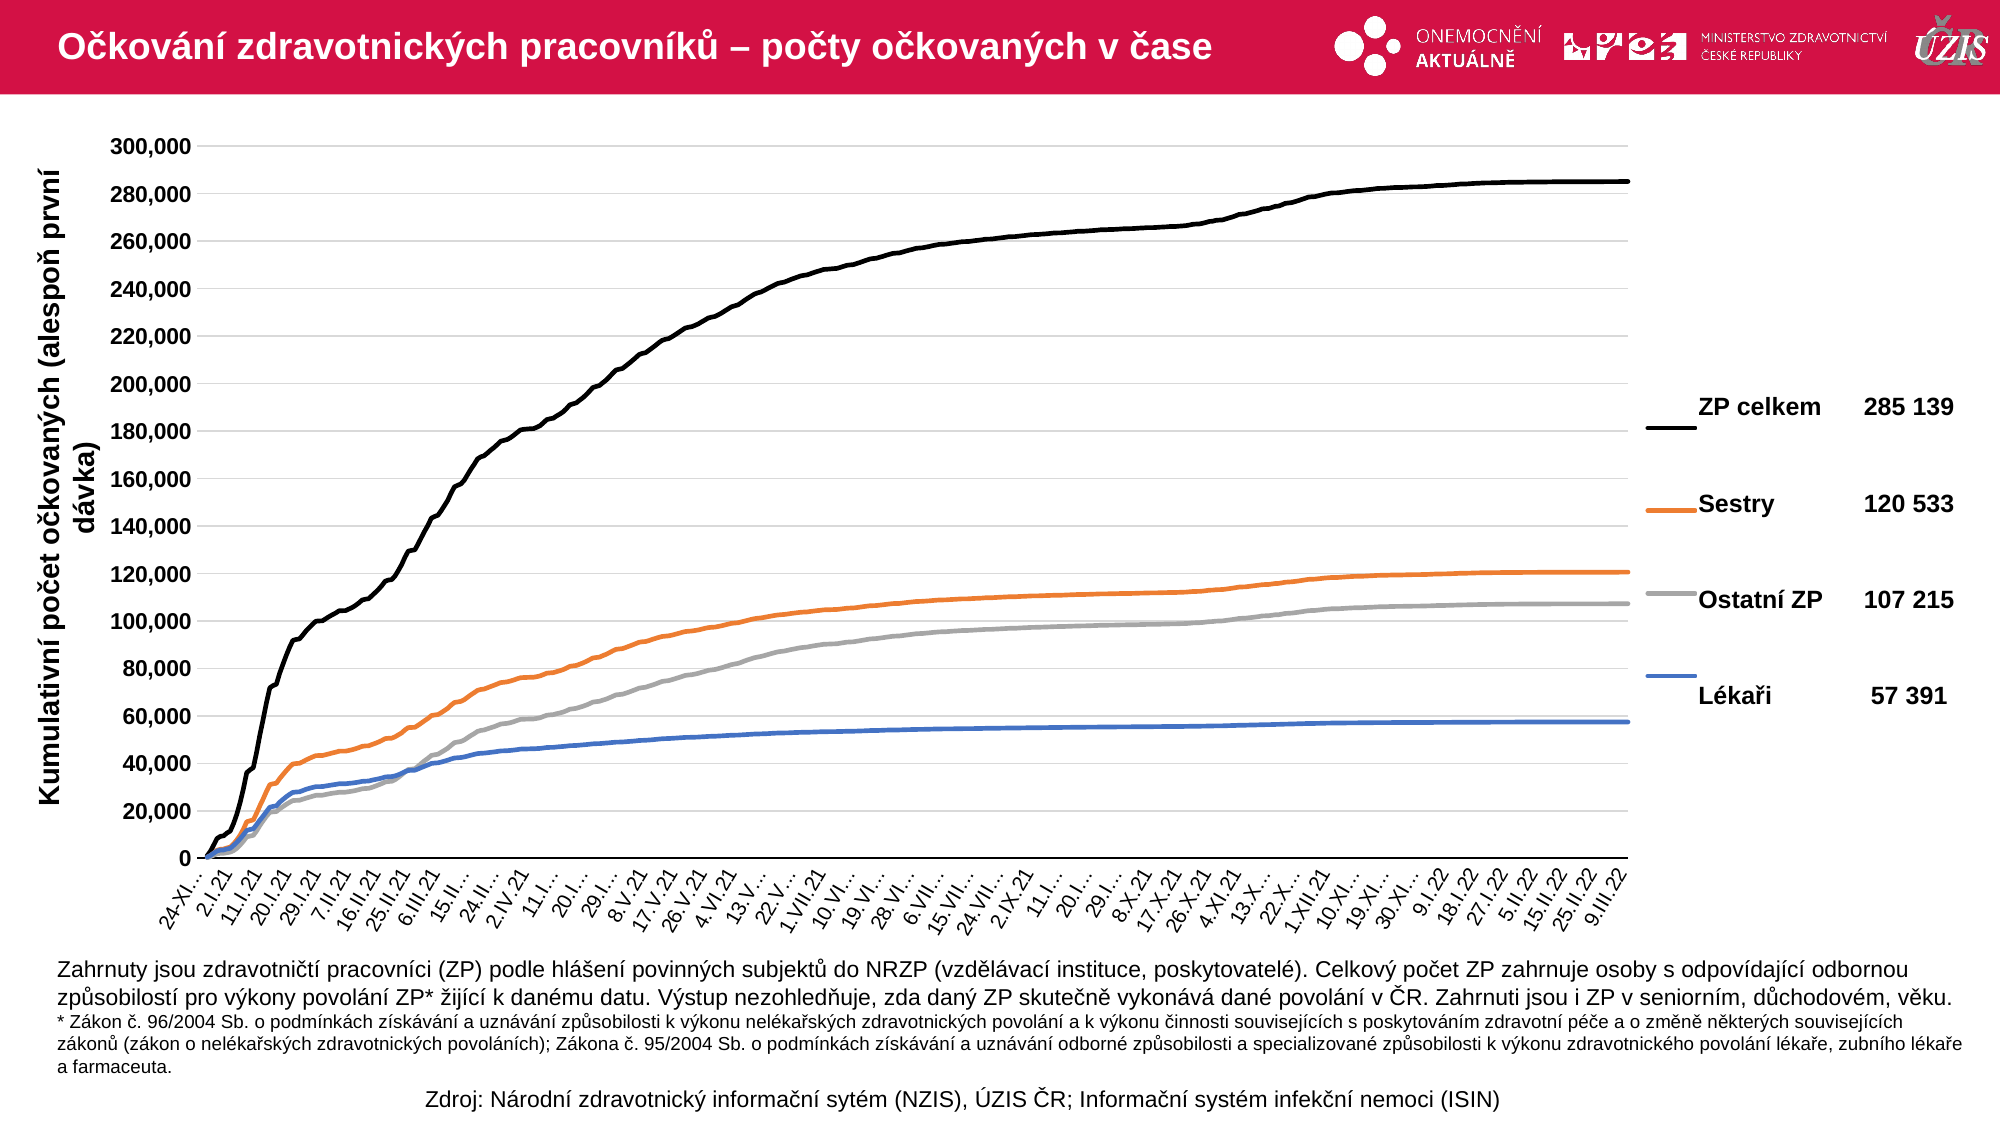

# Očkování zdravotnických pracovníků – počty očkovaných v čase

### Chart

| Category | ZP celkem | Sestry | Ostatní ZP | Lékaři |
|---|---|---|---|---|
| 24-XII.20 | None | None | None | None |
| 25-XII.20 | None | None | None | None |
| 26-XII.20 | None | None | None | None |
| 27.XII.20 | 1050.0 | 409.0 | 193.0 | 448.0 |
| 28.XII.20 | 2942.0 | 1122.0 | 640.0 | 1180.0 |
| 29.XII.20 | 5609.0 | 2231.0 | 1248.0 | 2130.0 |
| 30.XII.20 | 8312.0 | 3367.0 | 1873.0 | 3072.0 |
| 31.XII.20 | 9202.0 | 3747.0 | 2046.0 | 3409.0 |
| 1.I.21 | 9439.0 | 3866.0 | 2075.0 | 3498.0 |
| 2.I.21 | 10599.0 | 4347.0 | 2363.0 | 3889.0 |
| 3.I.21 | 11441.0 | 4665.0 | 2574.0 | 4202.0 |
| 4.I.21 | 14607.0 | 6010.0 | 3201.0 | 5396.0 |
| 5.I.21 | 18524.0 | 7653.0 | 4163.0 | 6708.0 |
| 6.I.21 | 23452.0 | 9665.0 | 5581.0 | 8206.0 |
| 7.I.21 | 29284.0 | 12221.0 | 7181.0 | 9882.0 |
| 8.I.21 | 36070.0 | 15352.0 | 9028.0 | 11690.0 |
| 9.I.21 | 37233.0 | 15798.0 | 9336.0 | 12099.0 |
| 10.I.21 | 38191.0 | 16154.0 | 9645.0 | 12392.0 |
| 11.I.21 | 44600.0 | 18952.0 | 11510.0 | 14138.0 |
| 12.I.21 | 52016.0 | 22142.0 | 13791.0 | 16083.0 |
| 13.I.21 | 58626.0 | 25011.0 | 15831.0 | 17784.0 |
| 14.I.21 | 65609.0 | 28203.0 | 17719.0 | 19687.0 |
| 15.I.21 | 71800.0 | 30985.0 | 19328.0 | 21487.0 |
| 16.I.21 | 72736.0 | 31366.0 | 19548.0 | 21822.0 |
| 17.I.21 | 73284.0 | 31593.0 | 19644.0 | 22047.0 |
| 18.I.21 | 77968.0 | 33547.0 | 20818.0 | 23603.0 |
| 19.I.21 | 81767.0 | 35235.0 | 21752.0 | 24780.0 |
| 20.I.21 | 85488.0 | 36885.0 | 22696.0 | 25907.0 |
| 21.I.21 | 88876.0 | 38420.0 | 23553.0 | 26903.0 |
| 22.I.21 | 91768.0 | 39730.0 | 24305.0 | 27733.0 |
| 23.I.21 | 92156.0 | 39886.0 | 24368.0 | 27902.0 |
| 24.I.21 | 92392.0 | 39995.0 | 24413.0 | 27984.0 |
| 25.I.21 | 94000.0 | 40640.0 | 24864.0 | 28496.0 |
| 26.I.21 | 95766.0 | 41414.0 | 25317.0 | 29035.0 |
| 27.I.21 | 97214.0 | 42067.0 | 25713.0 | 29434.0 |
| 28.I.21 | 98601.0 | 42675.0 | 26116.0 | 29810.0 |
| 29.I.21 | 99881.0 | 43239.0 | 26500.0 | 30142.0 |
| 30.I.21 | 99952.0 | 43261.0 | 26524.0 | 30167.0 |
| 31.I.21 | 100023.0 | 43279.0 | 26556.0 | 30188.0 |
| 1.II.21 | 100917.0 | 43637.0 | 26848.0 | 30432.0 |
| 2.II.21 | 101785.0 | 43979.0 | 27138.0 | 30668.0 |
| 3.II.21 | 102601.0 | 44340.0 | 27370.0 | 30891.0 |
| 4.II.21 | 103310.0 | 44670.0 | 27554.0 | 31086.0 |
| 5.II.21 | 104238.0 | 45088.0 | 27789.0 | 31361.0 |
| 6.II.21 | 104289.0 | 45110.0 | 27798.0 | 31381.0 |
| 7.II.21 | 104340.0 | 45131.0 | 27816.0 | 31393.0 |
| 8.II.21 | 104980.0 | 45400.0 | 28053.0 | 31527.0 |
| 9.II.21 | 105635.0 | 45722.0 | 28248.0 | 31665.0 |
| 10.II.21 | 106499.0 | 46124.0 | 28515.0 | 31860.0 |
| 11.II.21 | 107553.0 | 46596.0 | 28866.0 | 32091.0 |
| 12.II.21 | 108755.0 | 47128.0 | 29258.0 | 32369.0 |
| 13.II.21 | 109140.0 | 47302.0 | 29370.0 | 32468.0 |
| 14.II.21 | 109324.0 | 47356.0 | 29436.0 | 32532.0 |
| 15.II.21 | 110646.0 | 47907.0 | 29851.0 | 32888.0 |
| 16.II.21 | 111937.0 | 48395.0 | 30357.0 | 33185.0 |
| 17.II.21 | 113314.0 | 48965.0 | 30902.0 | 33447.0 |
| 18.II.21 | 114878.0 | 49634.0 | 31459.0 | 33785.0 |
| 19.II.21 | 116735.0 | 50391.0 | 32113.0 | 34231.0 |
| 20.II.21 | 117196.0 | 50521.0 | 32338.0 | 34337.0 |
| 21.II.21 | 117359.0 | 50580.0 | 32395.0 | 34384.0 |
| 22.II.21 | 118950.0 | 51177.0 | 33079.0 | 34694.0 |
| 23.II.21 | 121243.0 | 51992.0 | 34078.0 | 35173.0 |
| 24.II.21 | 123744.0 | 52816.0 | 35157.0 | 35771.0 |
| 25.II.21 | 126775.0 | 54042.0 | 36309.0 | 36424.0 |
| 26.II.21 | 129380.0 | 55032.0 | 37382.0 | 36966.0 |
| 27.II.21 | 129687.0 | 55107.0 | 37540.0 | 37040.0 |
| 28.II.21 | 129908.0 | 55155.0 | 37670.0 | 37083.0 |
| 1.III.21 | 132455.0 | 56043.0 | 38783.0 | 37629.0 |
| 2.III.21 | 135211.0 | 56995.0 | 39992.0 | 38224.0 |
| 3.III.21 | 137880.0 | 57991.0 | 41104.0 | 38785.0 |
| 4.III.21 | 140335.0 | 58901.0 | 42106.0 | 39328.0 |
| 5.III.21 | 143301.0 | 60089.0 | 43293.0 | 39919.0 |
| 6.III.21 | 144008.0 | 60339.0 | 43583.0 | 40086.0 |
| 7.III.21 | 144523.0 | 60530.0 | 43798.0 | 40195.0 |
| 8.III.21 | 146471.0 | 61308.0 | 44641.0 | 40522.0 |
| 9.III.21 | 148617.0 | 62235.0 | 45463.0 | 40919.0 |
| 10.III.21 | 150865.0 | 63183.0 | 46361.0 | 41321.0 |
| 11.III.21 | 153866.0 | 64510.0 | 47558.0 | 41798.0 |
| 12.III.21 | 156487.0 | 65615.0 | 48670.0 | 42202.0 |
| 13.III.21 | 157145.0 | 65851.0 | 48954.0 | 42340.0 |
| 14.III.21 | 157714.0 | 66094.0 | 49195.0 | 42425.0 |
| 15.III.21 | 159302.0 | 66798.0 | 49827.0 | 42677.0 |
| 16.III.21 | 161633.0 | 67839.0 | 50755.0 | 43039.0 |
| 17.III.21 | 163948.0 | 68860.0 | 51694.0 | 43394.0 |
| 18.III.21 | 165976.0 | 69755.0 | 52472.0 | 43749.0 |
| 19.III.21 | 168237.0 | 70730.0 | 53429.0 | 44078.0 |
| 20.III.21 | 169112.0 | 71090.0 | 53829.0 | 44193.0 |
| 21.III.21 | 169559.0 | 71262.0 | 54034.0 | 44263.0 |
| 22.III.21 | 170712.0 | 71794.0 | 54483.0 | 44435.0 |
| 23.III.21 | 171950.0 | 72344.0 | 54978.0 | 44628.0 |
| 24.III.21 | 173019.0 | 72850.0 | 55394.0 | 44775.0 |
| 25.III.21 | 174315.0 | 73408.0 | 55939.0 | 44968.0 |
| 26.III.21 | 175693.0 | 73989.0 | 56517.0 | 45187.0 |
| 27.III.21 | 176067.0 | 74140.0 | 56677.0 | 45250.0 |
| 28.III.21 | 176411.0 | 74307.0 | 56813.0 | 45291.0 |
| 29.III.21 | 177194.0 | 74655.0 | 57123.0 | 45416.0 |
| 30.III.21 | 178223.0 | 75102.0 | 57545.0 | 45576.0 |
| 31.III.21 | 179345.0 | 75570.0 | 58040.0 | 45735.0 |
| 1.IV.21 | 180449.0 | 76024.0 | 58470.0 | 45955.0 |
| 2.IV.21 | 180717.0 | 76128.0 | 58557.0 | 46032.0 |
| 3.IV.21 | 180837.0 | 76170.0 | 58615.0 | 46052.0 |
| 4.IV.21 | 180952.0 | 76219.0 | 58653.0 | 46080.0 |
| 5.IV.21 | 181024.0 | 76255.0 | 58682.0 | 46087.0 |
| 6.IV.21 | 181588.0 | 76500.0 | 58911.0 | 46177.0 |
| 7.IV.21 | 182262.0 | 76817.0 | 59174.0 | 46271.0 |
| 8.IV.21 | 183508.0 | 77355.0 | 59714.0 | 46439.0 |
| 9.IV.21 | 184785.0 | 77929.0 | 60217.0 | 46639.0 |
| 10.IV.21 | 185162.0 | 78088.0 | 60390.0 | 46684.0 |
| 11.IV.21 | 185412.0 | 78189.0 | 60506.0 | 46717.0 |
| 12.IV.21 | 186352.0 | 78616.0 | 60883.0 | 46853.0 |
| 13.IV.21 | 187167.0 | 78996.0 | 61196.0 | 46975.0 |
| 14.IV.21 | 188111.0 | 79450.0 | 61581.0 | 47080.0 |
| 15.IV.21 | 189479.0 | 80110.0 | 62132.0 | 47237.0 |
| 16.IV.21 | 191027.0 | 80836.0 | 62779.0 | 47412.0 |
| 17.IV.21 | 191450.0 | 81040.0 | 62957.0 | 47453.0 |
| 18.IV.21 | 191891.0 | 81232.0 | 63151.0 | 47508.0 |
| 19.IV.21 | 192998.0 | 81754.0 | 63609.0 | 47635.0 |
| 20.IV.21 | 194047.0 | 82257.0 | 64035.0 | 47755.0 |
| 21.IV.21 | 195339.0 | 82915.0 | 64535.0 | 47889.0 |
| 22.IV.21 | 196810.0 | 83640.0 | 65135.0 | 48035.0 |
| 23.IV.21 | 198325.0 | 84351.0 | 65782.0 | 48192.0 |
| 24.IV.21 | 198765.0 | 84551.0 | 65966.0 | 48248.0 |
| 25.IV.21 | 199139.0 | 84739.0 | 66117.0 | 48283.0 |
| 26.IV.21 | 200336.0 | 85343.0 | 66598.0 | 48395.0 |
| 27.IV.21 | 201426.0 | 85890.0 | 67020.0 | 48516.0 |
| 28.IV.21 | 202815.0 | 86592.0 | 67588.0 | 48635.0 |
| 29.IV.21 | 204291.0 | 87348.0 | 68175.0 | 48768.0 |
| 30.IV.21 | 205695.0 | 87995.0 | 68793.0 | 48907.0 |
| 1.V.21 | 206032.0 | 88149.0 | 68947.0 | 48936.0 |
| 2.V.21 | 206369.0 | 88302.0 | 69102.0 | 48965.0 |
| 3.V.21 | 207452.0 | 88809.0 | 69558.0 | 49085.0 |
| 4.V.21 | 208558.0 | 89331.0 | 70017.0 | 49210.0 |
| 5.V.21 | 209705.0 | 89855.0 | 70543.0 | 49307.0 |
| 6.V.21 | 210902.0 | 90403.0 | 71075.0 | 49424.0 |
| 7.V.21 | 212208.0 | 90974.0 | 71637.0 | 49597.0 |
| 8.V.21 | 212710.0 | 91192.0 | 71859.0 | 49659.0 |
| 9.V.21 | 213019.0 | 91299.0 | 72029.0 | 49691.0 |
| 10.V.21 | 213991.0 | 91696.0 | 72505.0 | 49790.0 |
| 11.V.21 | 215019.0 | 92175.0 | 72937.0 | 49907.0 |
| 12.V.21 | 216059.0 | 92608.0 | 73414.0 | 50037.0 |
| 13.V.21 | 217201.0 | 93043.0 | 73963.0 | 50195.0 |
| 14.V.21 | 218205.0 | 93410.0 | 74474.0 | 50321.0 |
| 15.V.21 | 218647.0 | 93572.0 | 74683.0 | 50392.0 |
| 16.V.21 | 218933.0 | 93676.0 | 74833.0 | 50424.0 |
| 17.V.21 | 219721.0 | 93992.0 | 75223.0 | 50506.0 |
| 18.V.21 | 220604.0 | 94365.0 | 75641.0 | 50598.0 |
| 19.V.21 | 221514.0 | 94726.0 | 76105.0 | 50683.0 |
| 20.V.21 | 222452.0 | 95118.0 | 76551.0 | 50783.0 |
| 21.V.21 | 223381.0 | 95483.0 | 77008.0 | 50890.0 |
| 22.V.21 | 223734.0 | 95628.0 | 77186.0 | 50920.0 |
| 23.V.21 | 223963.0 | 95726.0 | 77302.0 | 50935.0 |
| 24.V.21 | 224516.0 | 95941.0 | 77591.0 | 50984.0 |
| 25.V.21 | 225145.0 | 96180.0 | 77921.0 | 51044.0 |
| 26.V.21 | 225999.0 | 96530.0 | 78333.0 | 51136.0 |
| 27.V.21 | 226781.0 | 96857.0 | 78706.0 | 51218.0 |
| 28.V.21 | 227610.0 | 97142.0 | 79146.0 | 51322.0 |
| 29.V.21 | 227977.0 | 97285.0 | 79333.0 | 51359.0 |
| 30.V.21 | 228266.0 | 97374.0 | 79500.0 | 51392.0 |
| 31.V.21 | 228962.0 | 97652.0 | 79843.0 | 51467.0 |
| 1.VI.21 | 229684.0 | 97922.0 | 80215.0 | 51547.0 |
| 2.VI.21 | 230574.0 | 98266.0 | 80667.0 | 51641.0 |
| 3.VI.21 | 231415.0 | 98619.0 | 81084.0 | 51712.0 |
| 4.VI.21 | 232306.0 | 98945.0 | 81551.0 | 51810.0 |
| 5.VI.21 | 232731.0 | 99081.0 | 81813.0 | 51837.0 |
| 6.VI.21 | 233137.0 | 99210.0 | 82057.0 | 51870.0 |
| 7.VI.21 | 234033.0 | 99548.0 | 82536.0 | 51949.0 |
| 8.VI.21 | 235019.0 | 99888.0 | 83084.0 | 52047.0 |
| 9.VI.21 | 235945.0 | 100238.0 | 83573.0 | 52134.0 |
| 10.VI.21 | 236826.0 | 100600.0 | 84007.0 | 52219.0 |
| 11.VI.21 | 237685.0 | 100900.0 | 84472.0 | 52313.0 |
| 12.VI.21 | 238215.0 | 101108.0 | 84765.0 | 52342.0 |
| 13.VI.21 | 238590.0 | 101225.0 | 84993.0 | 52372.0 |
| 14.VI.21 | 239260.0 | 101469.0 | 85349.0 | 52442.0 |
| 15.VI.21 | 240024.0 | 101743.0 | 85785.0 | 52496.0 |
| 16.VI.21 | 240729.0 | 101983.0 | 86175.0 | 52571.0 |
| 17.VI.21 | 241446.0 | 102253.0 | 86544.0 | 52649.0 |
| 18.VI.21 | 242123.0 | 102470.0 | 86926.0 | 52727.0 |
| 19.VI.21 | 242460.0 | 102588.0 | 87117.0 | 52755.0 |
| 20.VI.21 | 242721.0 | 102682.0 | 87259.0 | 52780.0 |
| 21.VI.21 | 243236.0 | 102859.0 | 87558.0 | 52819.0 |
| 22.VI.21 | 243826.0 | 103080.0 | 87877.0 | 52869.0 |
| 23.VI.21 | 244325.0 | 103267.0 | 88134.0 | 52924.0 |
| 24.VI.21 | 244828.0 | 103428.0 | 88424.0 | 52976.0 |
| 25.VI.21 | 245331.0 | 103614.0 | 88684.0 | 53033.0 |
| 26.VI.21 | 245588.0 | 103705.0 | 88836.0 | 53047.0 |
| 27.VI.21 | 245781.0 | 103773.0 | 88949.0 | 53059.0 |
| 28.VI.21 | 246279.0 | 103954.0 | 89222.0 | 53103.0 |
| 29.VI.21 | 246741.0 | 104122.0 | 89471.0 | 53148.0 |
| 30.VI.21 | 247224.0 | 104303.0 | 89715.0 | 53206.0 |
| 1.VII.21 | 247588.0 | 104444.0 | 89894.0 | 53250.0 |
| 2.VII.21 | 248073.0 | 104636.0 | 90132.0 | 53305.0 |
| 3.VII.21 | 248171.0 | 104671.0 | 90183.0 | 53317.0 |
| 4.VII.21 | 248289.0 | 104716.0 | 90244.0 | 53329.0 |
| 5.VII.21 | 248402.0 | 104765.0 | 90302.0 | 53335.0 |
| 6.VII.21 | 248503.0 | 104797.0 | 90362.0 | 53344.0 |
| 7.VII.21 | 248916.0 | 104962.0 | 90570.0 | 53384.0 |
| 8.VII.21 | 249367.0 | 105140.0 | 90788.0 | 53439.0 |
| 9.VII.21 | 249813.0 | 105313.0 | 91013.0 | 53487.0 |
| 10.VII.21 | 249981.0 | 105373.0 | 91106.0 | 53502.0 |
| 11.VII.21 | 250102.0 | 105422.0 | 91164.0 | 53516.0 |
| 12.VII.21 | 250548.0 | 105584.0 | 91400.0 | 53564.0 |
| 13.VII.21 | 250996.0 | 105769.0 | 91620.0 | 53607.0 |
| 14.VII.21 | 251486.0 | 105972.0 | 91861.0 | 53653.0 |
| 15.VII.21 | 251986.0 | 106163.0 | 92110.0 | 53713.0 |
| 16.VII.21 | 252475.0 | 106346.0 | 92361.0 | 53768.0 |
| 17.VII.21 | 252657.0 | 106396.0 | 92471.0 | 53790.0 |
| 18.VII.21 | 252803.0 | 106454.0 | 92540.0 | 53809.0 |
| 19.VII.21 | 253226.0 | 106624.0 | 92744.0 | 53858.0 |
| 20.VII.21 | 253581.0 | 106773.0 | 92904.0 | 53904.0 |
| 21.VII.21 | 254051.0 | 106953.0 | 93125.0 | 53973.0 |
| 22.VII.21 | 254446.0 | 107131.0 | 93304.0 | 54011.0 |
| 23.VII.21 | 254839.0 | 107278.0 | 93517.0 | 54044.0 |
| 24.VII.21 | 254950.0 | 107321.0 | 93579.0 | 54050.0 |
| 25.VII.21 | 255040.0 | 107347.0 | 93634.0 | 54059.0 |
| 26.VII.21 | 255431.0 | 107515.0 | 93816.0 | 54100.0 |
| 27.VII.21 | 255851.0 | 107685.0 | 94015.0 | 54151.0 |
| 28.VII.21 | 256214.0 | 107837.0 | 94192.0 | 54185.0 |
| 29.VII.21 | 256551.0 | 107986.0 | 94352.0 | 54213.0 |
| 30.VII.21 | 256971.0 | 108150.0 | 94564.0 | 54257.0 |
| 31.VII.21 | 257093.0 | 108189.0 | 94630.0 | 54274.0 |
| 1.VIII.21 | 257196.0 | 108229.0 | 94680.0 | 54287.0 |
| 2.VIII.21 | 257479.0 | 108328.0 | 94827.0 | 54324.0 |
| 3.VIII.21 | 257747.0 | 108440.0 | 94957.0 | 54350.0 |
| 4.VIII.21 | 258061.0 | 108569.0 | 95102.0 | 54390.0 |
| 5.VIII.21 | 258328.0 | 108678.0 | 95229.0 | 54421.0 |
| 6.VIII.21 | 258609.0 | 108797.0 | 95358.0 | 54454.0 |
| 7.VIII.21 | 258682.0 | 108819.0 | 95396.0 | 54467.0 |
| 8.VIII.21 | 258746.0 | 108844.0 | 95430.0 | 54472.0 |
| 9.VIII.21 | 258957.0 | 108929.0 | 95534.0 | 54494.0 |
| 10.VIII.21 | 259167.0 | 109008.0 | 95650.0 | 54509.0 |
| 11.VIII.21 | 259330.0 | 109078.0 | 95723.0 | 54529.0 |
| 12.VIII.21 | 259564.0 | 109184.0 | 95828.0 | 54552.0 |
| 13.VIII.21 | 259756.0 | 109247.0 | 95932.0 | 54577.0 |
| 14.VIII.21 | 259813.0 | 109268.0 | 95958.0 | 54587.0 |
| 15.VIII.21 | 259859.0 | 109290.0 | 95977.0 | 54592.0 |
| 16.VIII.21 | 260040.0 | 109373.0 | 96058.0 | 54609.0 |
| 17.VIII.21 | 260222.0 | 109452.0 | 96137.0 | 54633.0 |
| 18.VIII.21 | 260390.0 | 109514.0 | 96220.0 | 54656.0 |
| 19.VIII.21 | 260554.0 | 109584.0 | 96292.0 | 54678.0 |
| 20.VIII.21 | 260800.0 | 109699.0 | 96390.0 | 54711.0 |
| 21.VIII.21 | 260842.0 | 109713.0 | 96408.0 | 54721.0 |
| 22.VIII.21 | 260875.0 | 109724.0 | 96427.0 | 54724.0 |
| 23.VIII.21 | 261077.0 | 109820.0 | 96521.0 | 54736.0 |
| 24.VIII.21 | 261269.0 | 109908.0 | 96597.0 | 54764.0 |
| 25.VIII.21 | 261436.0 | 109974.0 | 96674.0 | 54788.0 |
| 26.VIII.21 | 261598.0 | 110046.0 | 96737.0 | 54815.0 |
| 27.VIII.21 | 261817.0 | 110134.0 | 96840.0 | 54843.0 |
| 28.VIII.21 | 261861.0 | 110150.0 | 96866.0 | 54845.0 |
| 29.VIII.21 | 261894.0 | 110166.0 | 96876.0 | 54852.0 |
| 30.VIII.21 | 262067.0 | 110238.0 | 96955.0 | 54874.0 |
| 31.VIII.21 | 262232.0 | 110299.0 | 97034.0 | 54899.0 |
| 1.IX.21 | 262358.0 | 110356.0 | 97083.0 | 54919.0 |
| 2.IX.21 | 262533.0 | 110430.0 | 97156.0 | 54947.0 |
| 3.IX.21 | 262728.0 | 110506.0 | 97249.0 | 54973.0 |
| 4.IX.21 | 262763.0 | 110518.0 | 97264.0 | 54981.0 |
| 5.IX.21 | 262796.0 | 110528.0 | 97282.0 | 54986.0 |
| 6.IX.21 | 262932.0 | 110587.0 | 97346.0 | 54999.0 |
| 7.IX.21 | 263022.0 | 110629.0 | 97381.0 | 55012.0 |
| 8.IX.21 | 263145.0 | 110679.0 | 97434.0 | 55032.0 |
| 9.IX.21 | 263288.0 | 110735.0 | 97493.0 | 55060.0 |
| 10.IX.21 | 263434.0 | 110786.0 | 97563.0 | 55085.0 |
| 11.IX.21 | 263469.0 | 110803.0 | 97579.0 | 55087.0 |
| 12.IX.21 | 263492.0 | 110810.0 | 97592.0 | 55090.0 |
| 13.IX.21 | 263603.0 | 110854.0 | 97640.0 | 55109.0 |
| 14.IX.21 | 263735.0 | 110917.0 | 97691.0 | 55127.0 |
| 15.IX.21 | 263842.0 | 110966.0 | 97734.0 | 55142.0 |
| 16.IX.21 | 263963.0 | 111023.0 | 97780.0 | 55160.0 |
| 17.IX.21 | 264127.0 | 111090.0 | 97852.0 | 55185.0 |
| 18.IX.21 | 264168.0 | 111107.0 | 97871.0 | 55190.0 |
| 19.IX.21 | 264181.0 | 111114.0 | 97877.0 | 55190.0 |
| 20.IX.21 | 264283.0 | 111152.0 | 97921.0 | 55210.0 |
| 21.IX.21 | 264387.0 | 111201.0 | 97968.0 | 55218.0 |
| 22.IX.21 | 264484.0 | 111244.0 | 98011.0 | 55229.0 |
| 23.IX.21 | 264618.0 | 111297.0 | 98069.0 | 55252.0 |
| 24.IX.21 | 264784.0 | 111369.0 | 98138.0 | 55277.0 |
| 25.IX.21 | 264816.0 | 111379.0 | 98154.0 | 55283.0 |
| 26.IX.21 | 264826.0 | 111383.0 | 98160.0 | 55283.0 |
| 27.IX.21 | 264923.0 | 111426.0 | 98202.0 | 55295.0 |
| 28.IX.21 | 264931.0 | 111428.0 | 98208.0 | 55295.0 |
| 29.IX.21 | 265016.0 | 111469.0 | 98235.0 | 55312.0 |
| 30.IX.21 | 265116.0 | 111508.0 | 98281.0 | 55327.0 |
| 1.X.21 | 265208.0 | 111542.0 | 98319.0 | 55347.0 |
| 2.X.21 | 265229.0 | 111549.0 | 98327.0 | 55353.0 |
| 3.X.21 | 265243.0 | 111556.0 | 98334.0 | 55353.0 |
| 4.X.21 | 265310.0 | 111584.0 | 98364.0 | 55362.0 |
| 5.X.21 | 265393.0 | 111631.0 | 98393.0 | 55369.0 |
| 6.X.21 | 265492.0 | 111680.0 | 98431.0 | 55381.0 |
| 7.X.21 | 265562.0 | 111708.0 | 98455.0 | 55399.0 |
| 8.X.21 | 265674.0 | 111758.0 | 98503.0 | 55413.0 |
| 9.X.21 | 265699.0 | 111768.0 | 98512.0 | 55419.0 |
| 10.X.21 | 265711.0 | 111773.0 | 98519.0 | 55419.0 |
| 11.X.21 | 265787.0 | 111802.0 | 98547.0 | 55438.0 |
| 12.X.21 | 265872.0 | 111823.0 | 98593.0 | 55456.0 |
| 13.X.21 | 265953.0 | 111860.0 | 98630.0 | 55463.0 |
| 14.X.21 | 266022.0 | 111891.0 | 98658.0 | 55473.0 |
| 15.X.21 | 266143.0 | 111937.0 | 98716.0 | 55490.0 |
| 16.X.21 | 266174.0 | 111949.0 | 98733.0 | 55492.0 |
| 17.X.21 | 266204.0 | 111966.0 | 98744.0 | 55494.0 |
| 18.X.21 | 266335.0 | 112018.0 | 98802.0 | 55515.0 |
| 19.X.21 | 266430.0 | 112074.0 | 98834.0 | 55522.0 |
| 20.X.21 | 266561.0 | 112132.0 | 98893.0 | 55536.0 |
| 21.X.21 | 266800.0 | 112246.0 | 98993.0 | 55561.0 |
| 22.X.21 | 267107.0 | 112370.0 | 99137.0 | 55600.0 |
| 23.X.21 | 267190.0 | 112396.0 | 99187.0 | 55607.0 |
| 24.X.21 | 267254.0 | 112420.0 | 99221.0 | 55613.0 |
| 25.X.21 | 267516.0 | 112544.0 | 99338.0 | 55634.0 |
| 26.X.21 | 267878.0 | 112712.0 | 99495.0 | 55671.0 |
| 27.X.21 | 268297.0 | 112914.0 | 99665.0 | 55718.0 |
| 28.X.21 | 268381.0 | 112951.0 | 99705.0 | 55725.0 |
| 29.X.21 | 268760.0 | 113115.0 | 99886.0 | 55759.0 |
| 30.X.21 | 268868.0 | 113161.0 | 99936.0 | 55771.0 |
| 31.X.21 | 268938.0 | 113193.0 | 99971.0 | 55774.0 |
| 1.XI.21 | 269354.0 | 113361.0 | 100175.0 | 55818.0 |
| 2.XI.21 | 269772.0 | 113562.0 | 100352.0 | 55858.0 |
| 3.XI.21 | 270190.0 | 113753.0 | 100544.0 | 55893.0 |
| 4.XI.21 | 270689.0 | 113986.0 | 100752.0 | 55951.0 |
| 5.XI.21 | 271252.0 | 114235.0 | 101003.0 | 56014.0 |
| 6.XI.21 | 271407.0 | 114293.0 | 101076.0 | 56038.0 |
| 7.XI.21 | 271501.0 | 114331.0 | 101119.0 | 56051.0 |
| 8.XI.21 | 271900.0 | 114516.0 | 101303.0 | 56081.0 |
| 9.XI.21 | 272240.0 | 114671.0 | 101453.0 | 56116.0 |
| 10.XI.21 | 272625.0 | 114859.0 | 101617.0 | 56149.0 |
| 11.XI.21 | 273024.0 | 115036.0 | 101805.0 | 56183.0 |
| 12.XI.21 | 273559.0 | 115241.0 | 102071.0 | 56247.0 |
| 13.XI.21 | 273683.0 | 115300.0 | 102125.0 | 56258.0 |
| 14.XI.21 | 273769.0 | 115339.0 | 102163.0 | 56267.0 |
| 15.XI.21 | 274189.0 | 115529.0 | 102346.0 | 56314.0 |
| 16.XI.21 | 274658.0 | 115732.0 | 102557.0 | 56369.0 |
| 17.XI.21 | 274762.0 | 115782.0 | 102596.0 | 56384.0 |
| 18.XI.21 | 275271.0 | 116006.0 | 102836.0 | 56429.0 |
| 19.XI.21 | 275894.0 | 116283.0 | 103115.0 | 56496.0 |
| 20.XI.21 | 276090.0 | 116374.0 | 103194.0 | 56522.0 |
| 21.XI.21 | 276232.0 | 116441.0 | 103258.0 | 56533.0 |
| 22.XI.21 | 276653.0 | 116627.0 | 103445.0 | 56581.0 |
| 23.XI.21 | 277074.0 | 116806.0 | 103638.0 | 56630.0 |
| 24.XI.21 | 277535.0 | 117031.0 | 103839.0 | 56665.0 |
| 25.XI.21 | 278012.0 | 117246.0 | 104050.0 | 56716.0 |
| 26.XI.21 | 278529.0 | 117482.0 | 104270.0 | 56777.0 |
| 27.XI.21 | 278679.0 | 117544.0 | 104348.0 | 56787.0 |
| 28.XI.21 | 278730.0 | 117567.0 | 104371.0 | 56792.0 |
| 29.XI.21 | 279080.0 | 117717.0 | 104541.0 | 56822.0 |
| 30.XI.21 | 279414.0 | 117876.0 | 104688.0 | 56850.0 |
| 1.XII.21 | 279763.0 | 118031.0 | 104849.0 | 56883.0 |
| 2.XII.21 | 280017.0 | 118147.0 | 104961.0 | 56909.0 |
| 3.XII.21 | 280281.0 | 118261.0 | 105080.0 | 56940.0 |
| 4.XII.21 | 280334.0 | 118288.0 | 105102.0 | 56944.0 |
| 5.XII.21 | 280354.0 | 118299.0 | 105109.0 | 56946.0 |
| 6.XII.21 | 280544.0 | 118399.0 | 105180.0 | 56965.0 |
| 7.XII.21 | 280724.0 | 118484.0 | 105257.0 | 56983.0 |
| 8.XII.21 | 280933.0 | 118581.0 | 105345.0 | 57007.0 |
| 9.XII.21 | 281101.0 | 118656.0 | 105419.0 | 57026.0 |
| 10.XII.21 | 281289.0 | 118738.0 | 105506.0 | 57045.0 |
| 11.XII.21 | 281325.0 | 118752.0 | 105524.0 | 57049.0 |
| 12.XII.21 | 281351.0 | 118763.0 | 105537.0 | 57051.0 |
| 13.XII.21 | 281526.0 | 118849.0 | 105613.0 | 57064.0 |
| 14.XII.21 | 281672.0 | 118911.0 | 105686.0 | 57075.0 |
| 15.XII.21 | 281810.0 | 118991.0 | 105732.0 | 57087.0 |
| 16.XII.21 | 281982.0 | 119072.0 | 105806.0 | 57104.0 |
| 17.XII.21 | 282173.0 | 119156.0 | 105896.0 | 57121.0 |
| 18.XII.21 | 282228.0 | 119181.0 | 105922.0 | 57125.0 |
| 19.XII.21 | 282243.0 | 119185.0 | 105931.0 | 57127.0 |
| 20.XII.21 | 282366.0 | 119243.0 | 105987.0 | 57136.0 |
| 21.XII.21 | 282471.0 | 119283.0 | 106045.0 | 57143.0 |
| 22.XII.21 | 282562.0 | 119322.0 | 106084.0 | 57156.0 |
| 23.XII.21 | 282594.0 | 119342.0 | 106094.0 | 57158.0 |
| 24.XII.21 | 282595.0 | 119342.0 | 106094.0 | 57159.0 |
| 27.XII.21 | 282657.0 | 119369.0 | 106122.0 | 57166.0 |
| 28.XII.21 | 282727.0 | 119405.0 | 106151.0 | 57171.0 |
| 29.XII.21 | 282795.0 | 119444.0 | 106177.0 | 57174.0 |
| 30.XII.21 | 282868.0 | 119477.0 | 106211.0 | 57180.0 |
| 31.XII.21 | 282876.0 | 119480.0 | 106214.0 | 57182.0 |
| 2.I.22 | 282883.0 | 119483.0 | 106217.0 | 57183.0 |
| 3.I.22 | 282965.0 | 119529.0 | 106248.0 | 57188.0 |
| 4.I.22 | 283044.0 | 119560.0 | 106290.0 | 57194.0 |
| 5.I.22 | 283147.0 | 119619.0 | 106324.0 | 57204.0 |
| 6.I.22 | 283262.0 | 119674.0 | 106375.0 | 57213.0 |
| 7.I.22 | 283439.0 | 119760.0 | 106451.0 | 57228.0 |
| 8.I.22 | 283461.0 | 119768.0 | 106462.0 | 57231.0 |
| 9.I.22 | 283479.0 | 119773.0 | 106474.0 | 57232.0 |
| 10.I.22 | 283565.0 | 119813.0 | 106512.0 | 57240.0 |
| 11.I.22 | 283660.0 | 119863.0 | 106551.0 | 57246.0 |
| 12.I.22 | 283767.0 | 119911.0 | 106598.0 | 57258.0 |
| 13.I.22 | 283886.0 | 119970.0 | 106647.0 | 57269.0 |
| 14.I.22 | 284042.0 | 120054.0 | 106707.0 | 57281.0 |
| 15.I.22 | 284079.0 | 120068.0 | 106727.0 | 57284.0 |
| 16.I.22 | 284095.0 | 120074.0 | 106737.0 | 57284.0 |
| 17.I.22 | 284188.0 | 120119.0 | 106776.0 | 57293.0 |
| 18.I.22 | 284293.0 | 120168.0 | 106824.0 | 57301.0 |
| 19.I.22 | 284362.0 | 120207.0 | 106851.0 | 57304.0 |
| 20.I.22 | 284424.0 | 120236.0 | 106876.0 | 57312.0 |
| 21.I.22 | 284520.0 | 120273.0 | 106926.0 | 57321.0 |
| 22.I.22 | 284528.0 | 120276.0 | 106930.0 | 57322.0 |
| 23.I.22 | 284536.0 | 120279.0 | 106935.0 | 57322.0 |
| 24.I.22 | 284576.0 | 120294.0 | 106956.0 | 57326.0 |
| 25.I.22 | 284617.0 | 120311.0 | 106976.0 | 57330.0 |
| 26.I.22 | 284661.0 | 120327.0 | 106998.0 | 57336.0 |
| 27.I.22 | 284698.0 | 120345.0 | 107015.0 | 57338.0 |
| 28.I.22 | 284761.0 | 120374.0 | 107041.0 | 57346.0 |
| 29.I.22 | 284775.0 | 120381.0 | 107047.0 | 57347.0 |
| 30.I.22 | 284778.0 | 120382.0 | 107049.0 | 57347.0 |
| 31.I.22 | 284802.0 | 120394.0 | 107056.0 | 57352.0 |
| 1.II.22 | 284822.0 | 120402.0 | 107066.0 | 57354.0 |
| 2.II.22 | 284846.0 | 120412.0 | 107077.0 | 57357.0 |
| 3.II.22 | 284867.0 | 120422.0 | 107085.0 | 57360.0 |
| 4.II.22 | 284899.0 | 120438.0 | 107097.0 | 57364.0 |
| 5.II.22 | 284901.0 | 120439.0 | 107098.0 | 57364.0 |
| 6.II.22 | 284902.0 | 120439.0 | 107099.0 | 57364.0 |
| 7.II.22 | 284916.0 | 120445.0 | 107106.0 | 57365.0 |
| 8.II.22 | 284928.0 | 120448.0 | 107113.0 | 57367.0 |
| 9.II.22 | 284938.0 | 120451.0 | 107118.0 | 57369.0 |
| 10.II.22 | 284952.0 | 120458.0 | 107123.0 | 57371.0 |
| 11.II.22 | 284976.0 | 120464.0 | 107137.0 | 57375.0 |
| 12.II.22 | 284977.0 | 120464.0 | 107138.0 | 57375.0 |
| 14.II.22 | 284983.0 | 120468.0 | 107140.0 | 57375.0 |
| 15.II.22 | 284993.0 | 120472.0 | 107146.0 | 57375.0 |
| 16.II.22 | 285000.0 | 120473.0 | 107151.0 | 57376.0 |
| 17.II.22 | 285005.0 | 120476.0 | 107152.0 | 57377.0 |
| 18.II.22 | 285009.0 | 120478.0 | 107153.0 | 57378.0 |
| 19.II.22 | 285011.0 | 120478.0 | 107155.0 | 57378.0 |
| 21.II.22 | 285018.0 | 120482.0 | 107158.0 | 57378.0 |
| 22.II.22 | 285020.0 | 120482.0 | 107160.0 | 57378.0 |
| 23.II.22 | 285023.0 | 120484.0 | 107160.0 | 57379.0 |
| 24.II.22 | 285027.0 | 120488.0 | 107160.0 | 57379.0 |
| 25.II.22 | 285035.0 | 120491.0 | 107163.0 | 57381.0 |
| 28.II.22 | 285037.0 | 120491.0 | 107164.0 | 57382.0 |
| 1.III.22 | 285044.0 | 120495.0 | 107167.0 | 57382.0 |
| 2.III.22 | 285047.0 | 120497.0 | 107168.0 | 57382.0 |
| 3.III.22 | 285050.0 | 120499.0 | 107168.0 | 57383.0 |
| 4.III.22 | 285075.0 | 120509.0 | 107181.0 | 57385.0 |
| 5.III.22 | 285078.0 | 120510.0 | 107182.0 | 57386.0 |
| 7.III.22 | 285081.0 | 120511.0 | 107184.0 | 57386.0 |
| 8.III.22 | 285087.0 | 120511.0 | 107187.0 | 57389.0 |
| 9.III.22 | 285101.0 | 120519.0 | 107192.0 | 57390.0 |
| 10.III.22 | 285112.0 | 120522.0 | 107200.0 | 57390.0 |
| 11.III.22 | 285139.0 | 120533.0 | 107215.0 | 57391.0 |
| ZP celkem | 285 139 |
| --- | --- |
| Sestry | 120 533 |
| Ostatní ZP | 107 215 |
| Lékaři | 57 391 |
Kumulativní počet očkovaných (alespoň první dávka)
Zahrnuty jsou zdravotničtí pracovníci (ZP) podle hlášení povinných subjektů do NRZP (vzdělávací instituce, poskytovatelé). Celkový počet ZP zahrnuje osoby s odpovídající odbornou způsobilostí pro výkony povolání ZP* žijící k danému datu. Výstup nezohledňuje, zda daný ZP skutečně vykonává dané povolání v ČR. Zahrnuti jsou i ZP v seniorním, důchodovém, věku.
* Zákon č. 96/2004 Sb. o podmínkách získávání a uznávání způsobilosti k výkonu nelékařských zdravotnických povolání a k výkonu činnosti souvisejících s poskytováním zdravotní péče a o změně některých souvisejících zákonů (zákon o nelékařských zdravotnických povoláních); Zákona č. 95/2004 Sb. o podmínkách získávání a uznávání odborné způsobilosti a specializované způsobilosti k výkonu zdravotnického povolání lékaře, zubního lékaře a farmaceuta.
Zdroj: Národní zdravotnický informační sytém (NZIS), ÚZIS ČR; Informační systém infekční nemoci (ISIN)